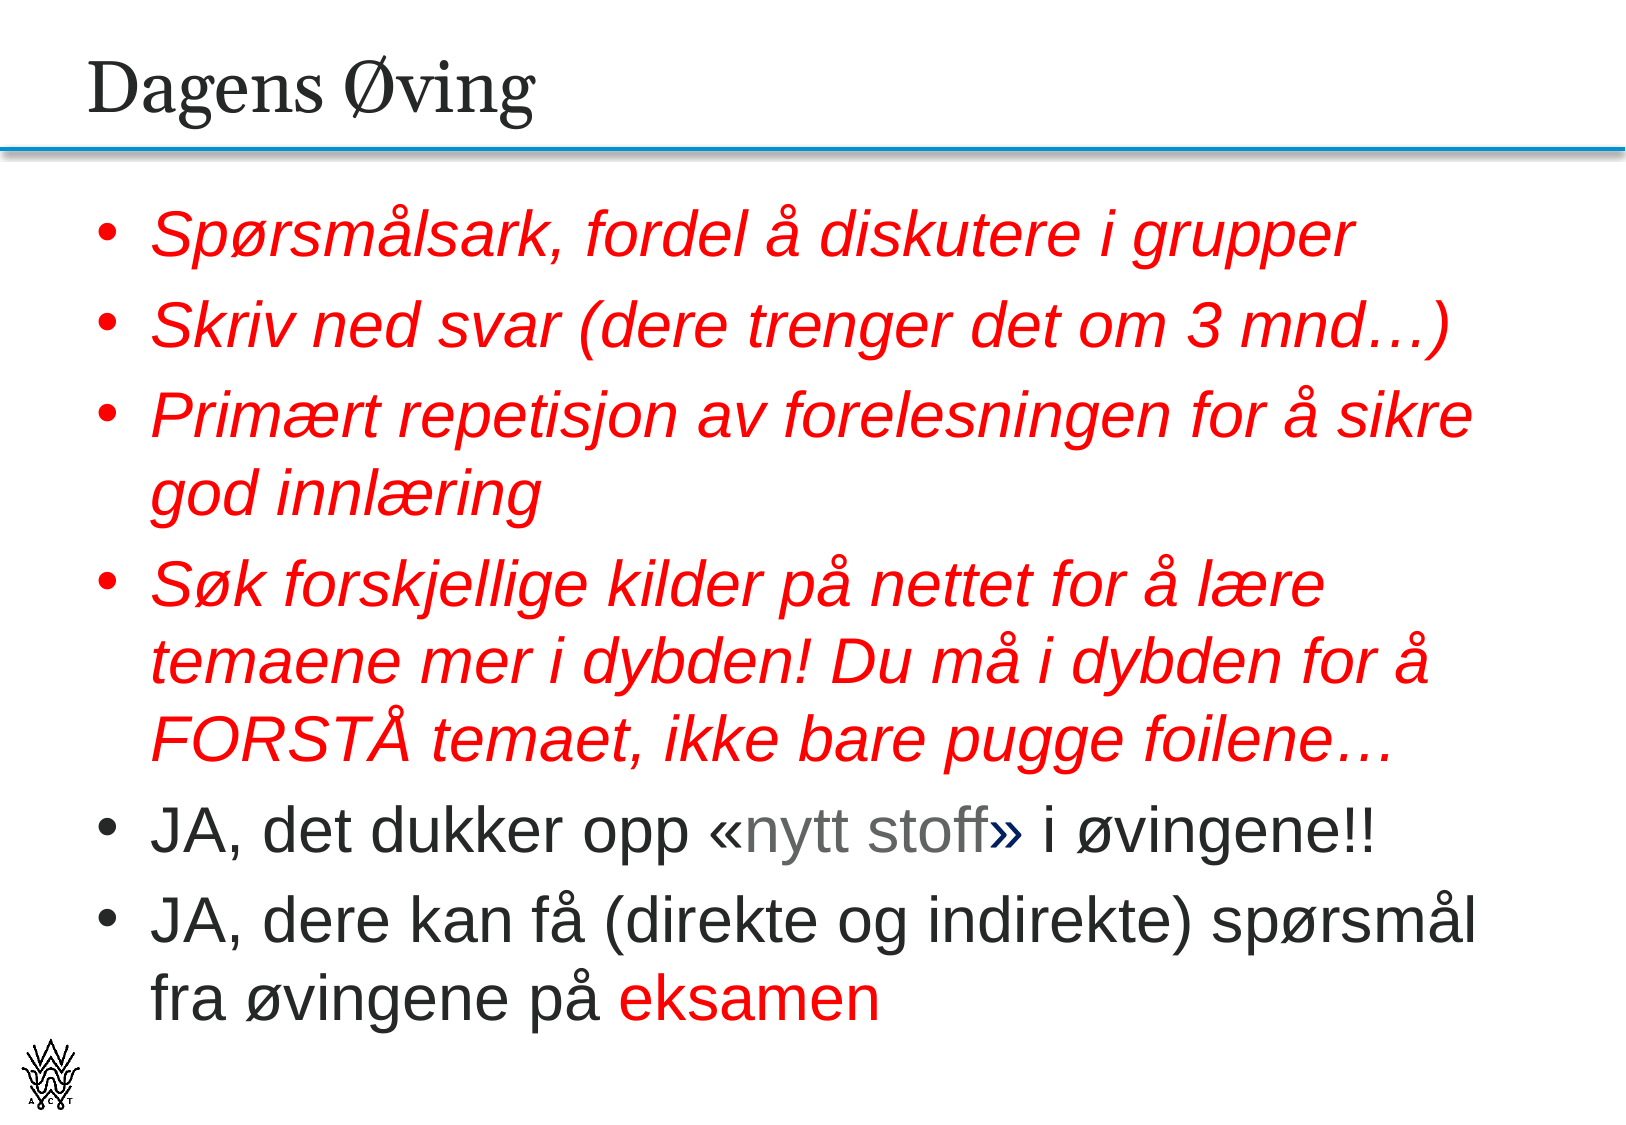

# Dagens Øving
Spørsmålsark, fordel å diskutere i grupper
Skriv ned svar (dere trenger det om 3 mnd…)
Primært repetisjon av forelesningen for å sikre god innlæring
Søk forskjellige kilder på nettet for å lære temaene mer i dybden! Du må i dybden for å FORSTÅ temaet, ikke bare pugge foilene…
JA, det dukker opp «nytt stoff» i øvingene!!
JA, dere kan få (direkte og indirekte) spørsmål fra øvingene på eksamen
76